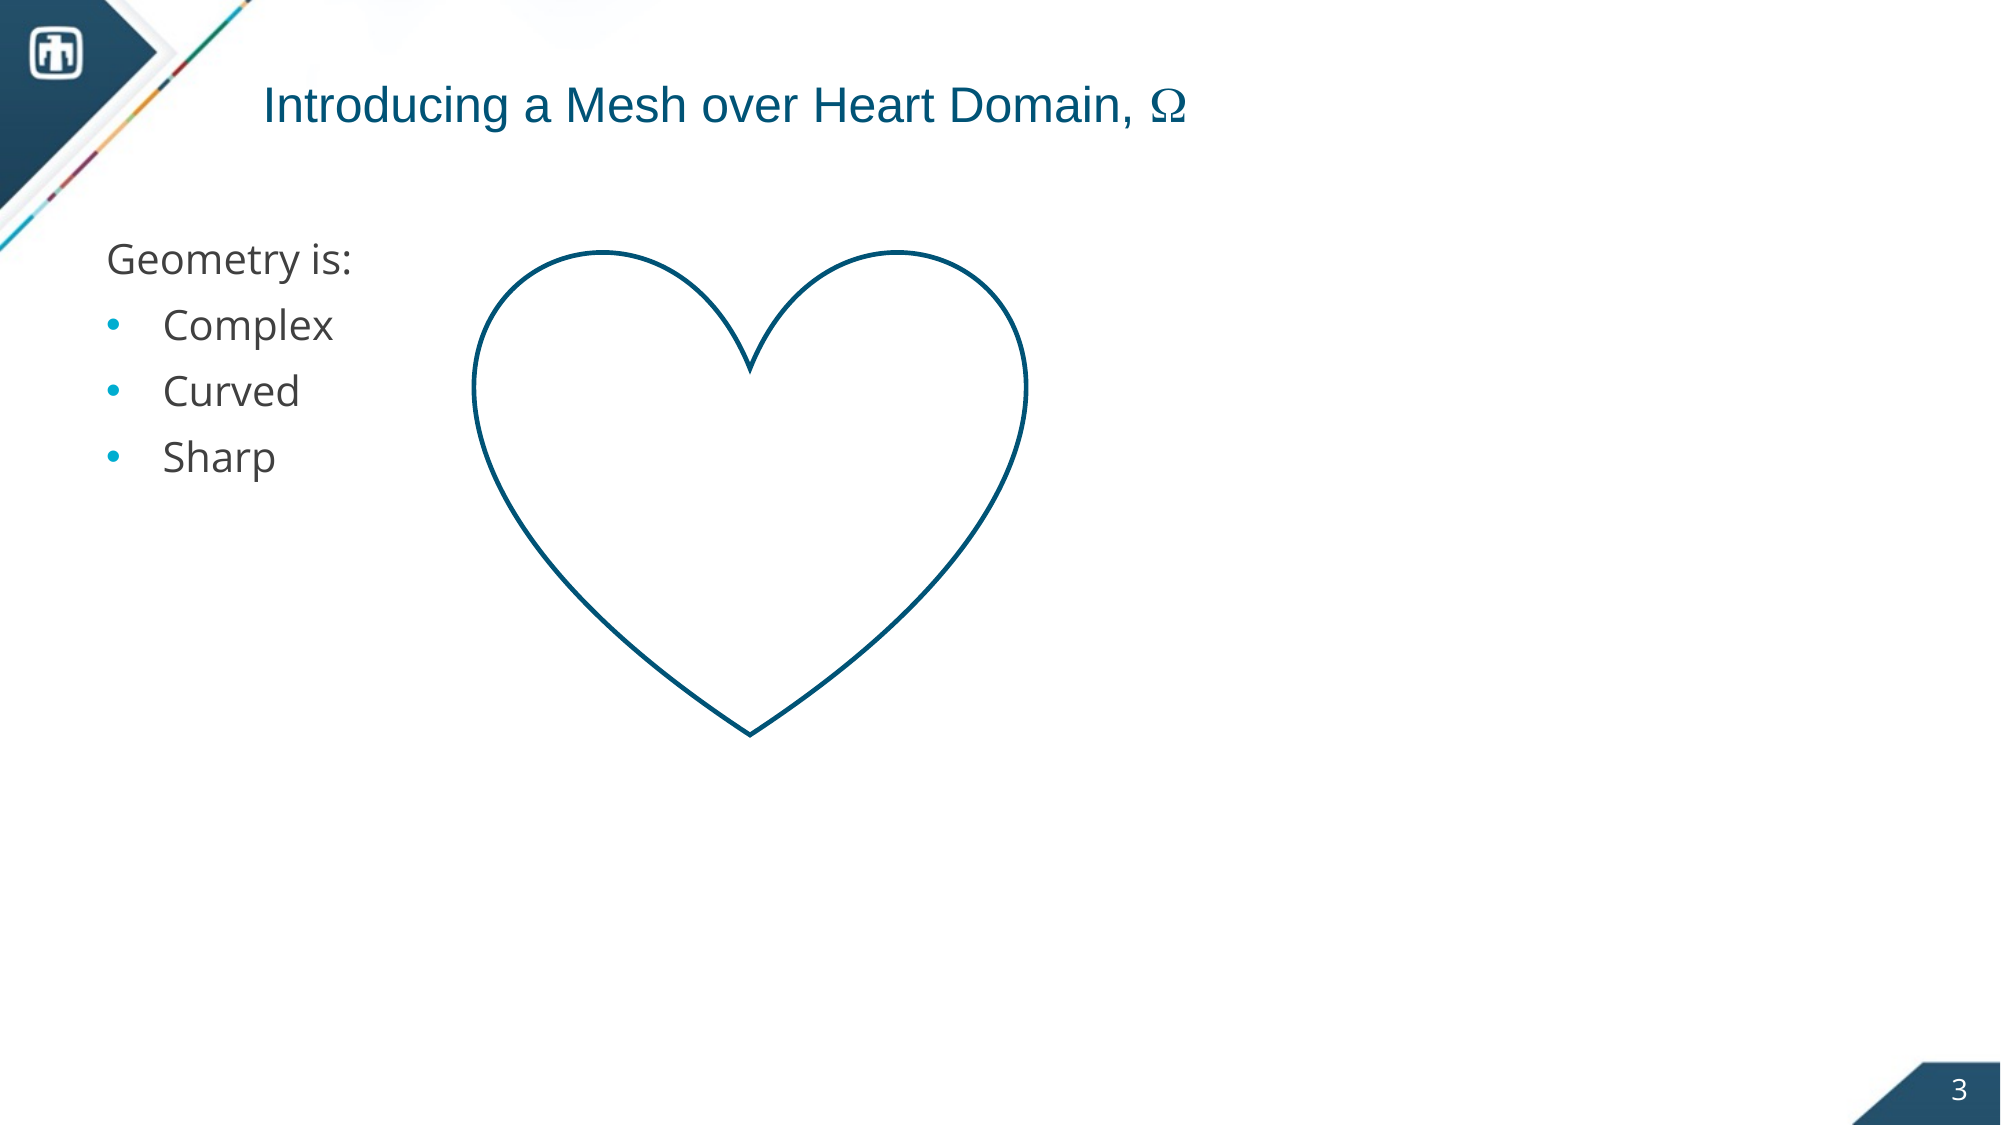

# Introducing a Mesh over Heart Domain, Ω
Geometry is:
Complex
Curved
Sharp

3